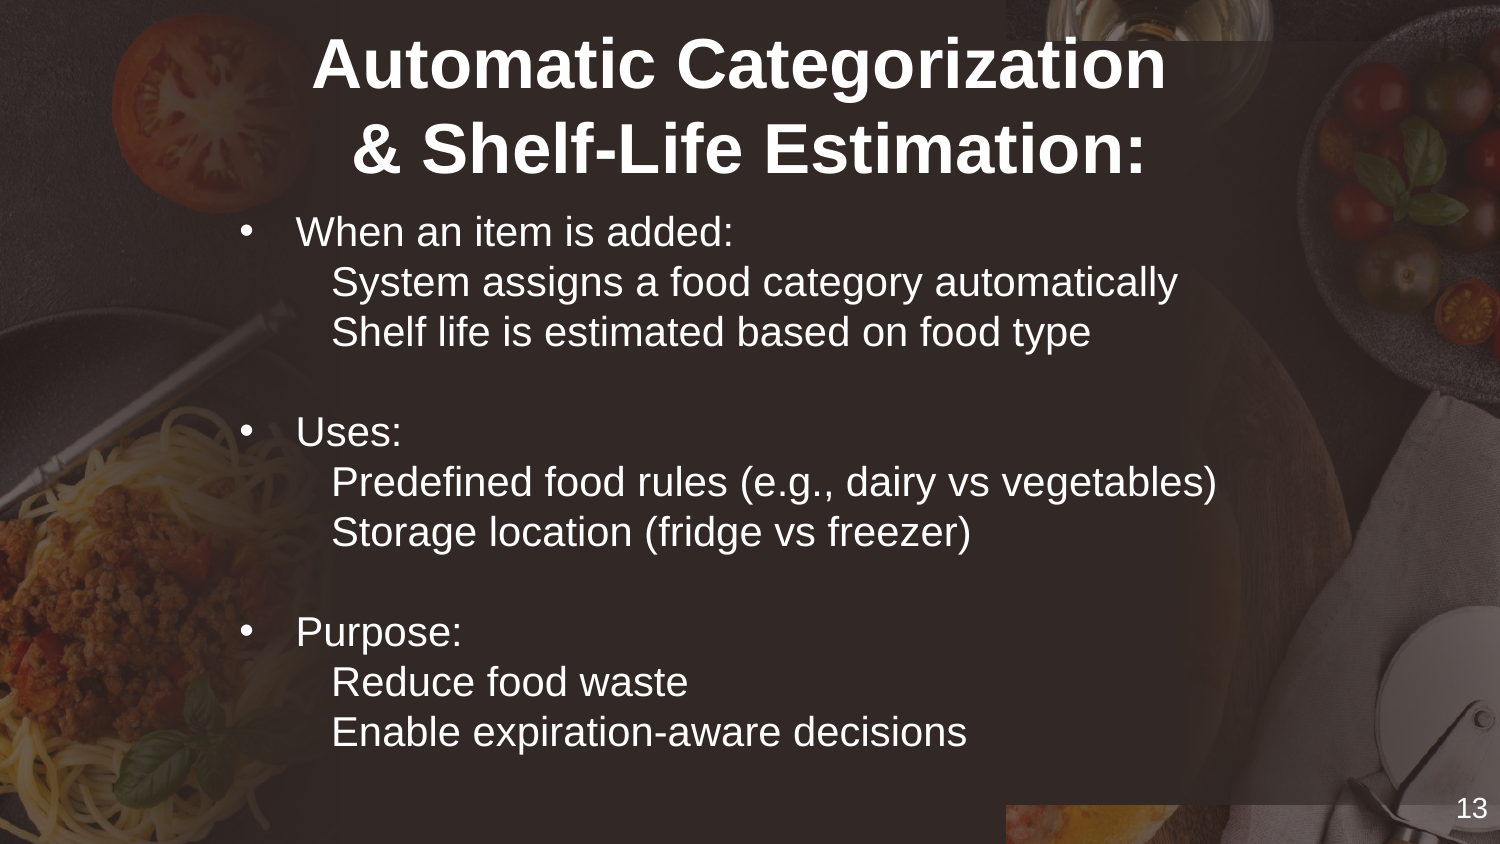

# Automatic Categorization & Shelf-Life Estimation:
When an item is added:
        System assigns a food category automatically
        Shelf life is estimated based on food type

Uses:
        Predefined food rules (e.g., dairy vs vegetables)
        Storage location (fridge vs freezer)

Purpose:
        Reduce food waste
        Enable expiration-aware decisions

13